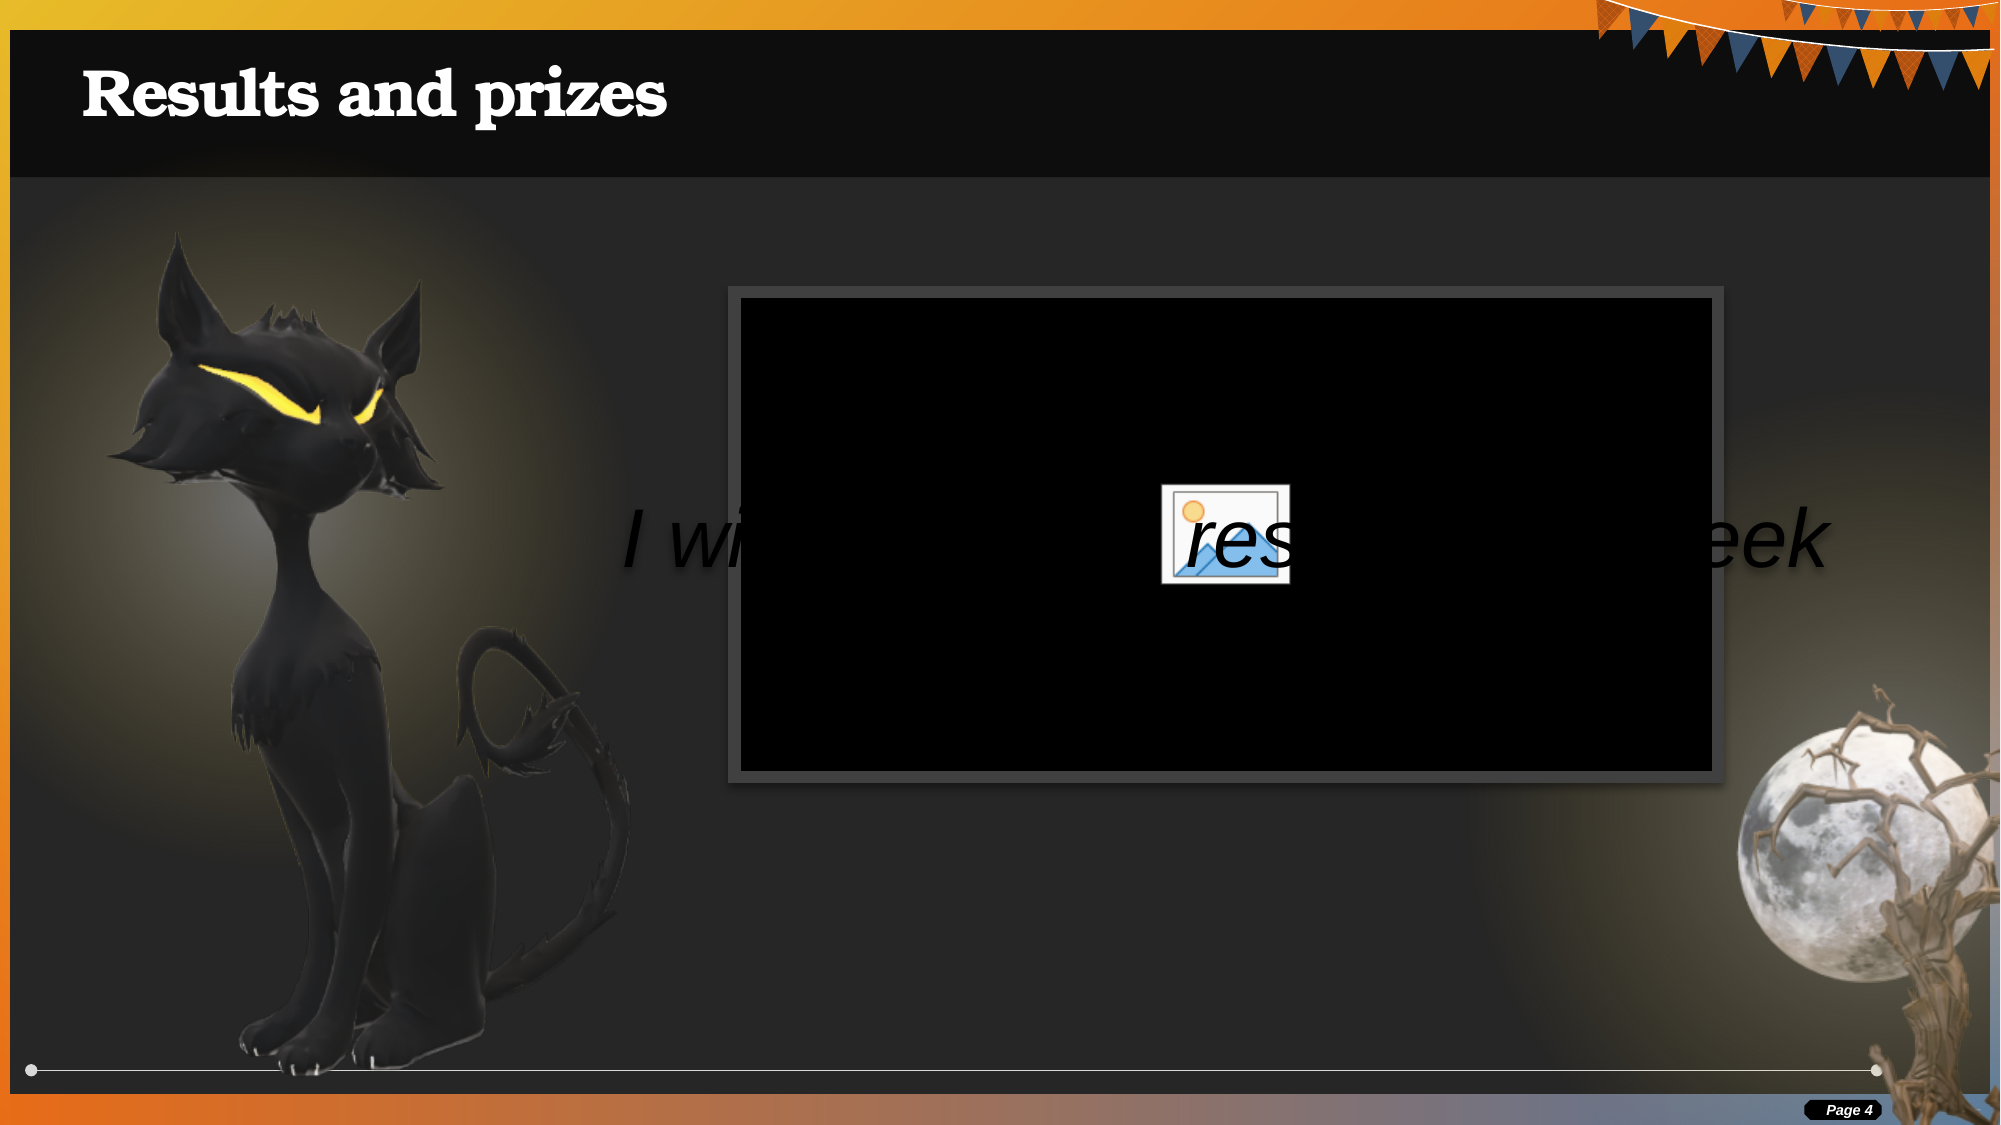

# Results and prizes
I will check the results next week
 Page 4